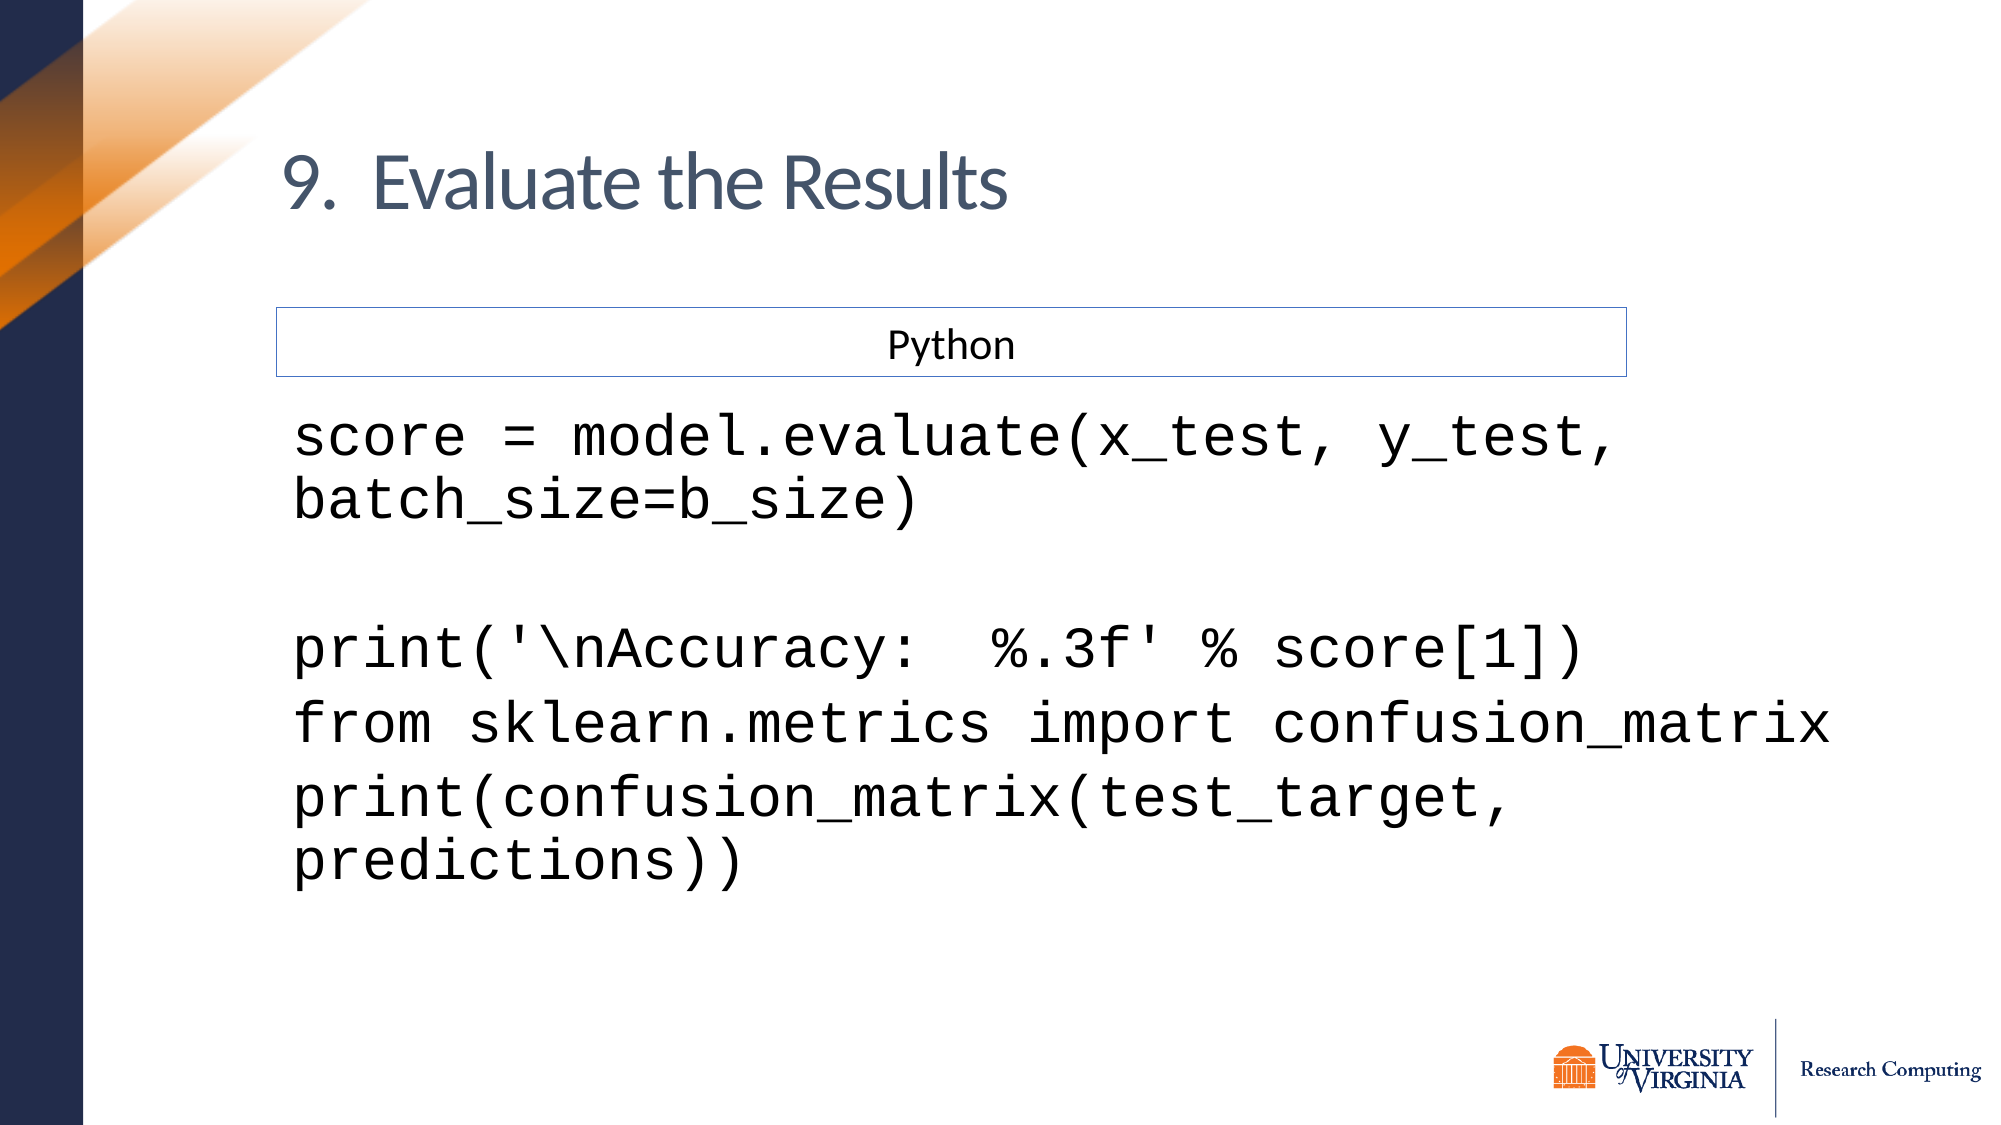

# 9.  Evaluate the Results
score = model.evaluate(x_test, y_test, batch_size=b_size)

print('\nAccuracy:  %.3f' % score[1])
from sklearn.metrics import confusion_matrix
print(confusion_matrix(test_target, predictions))